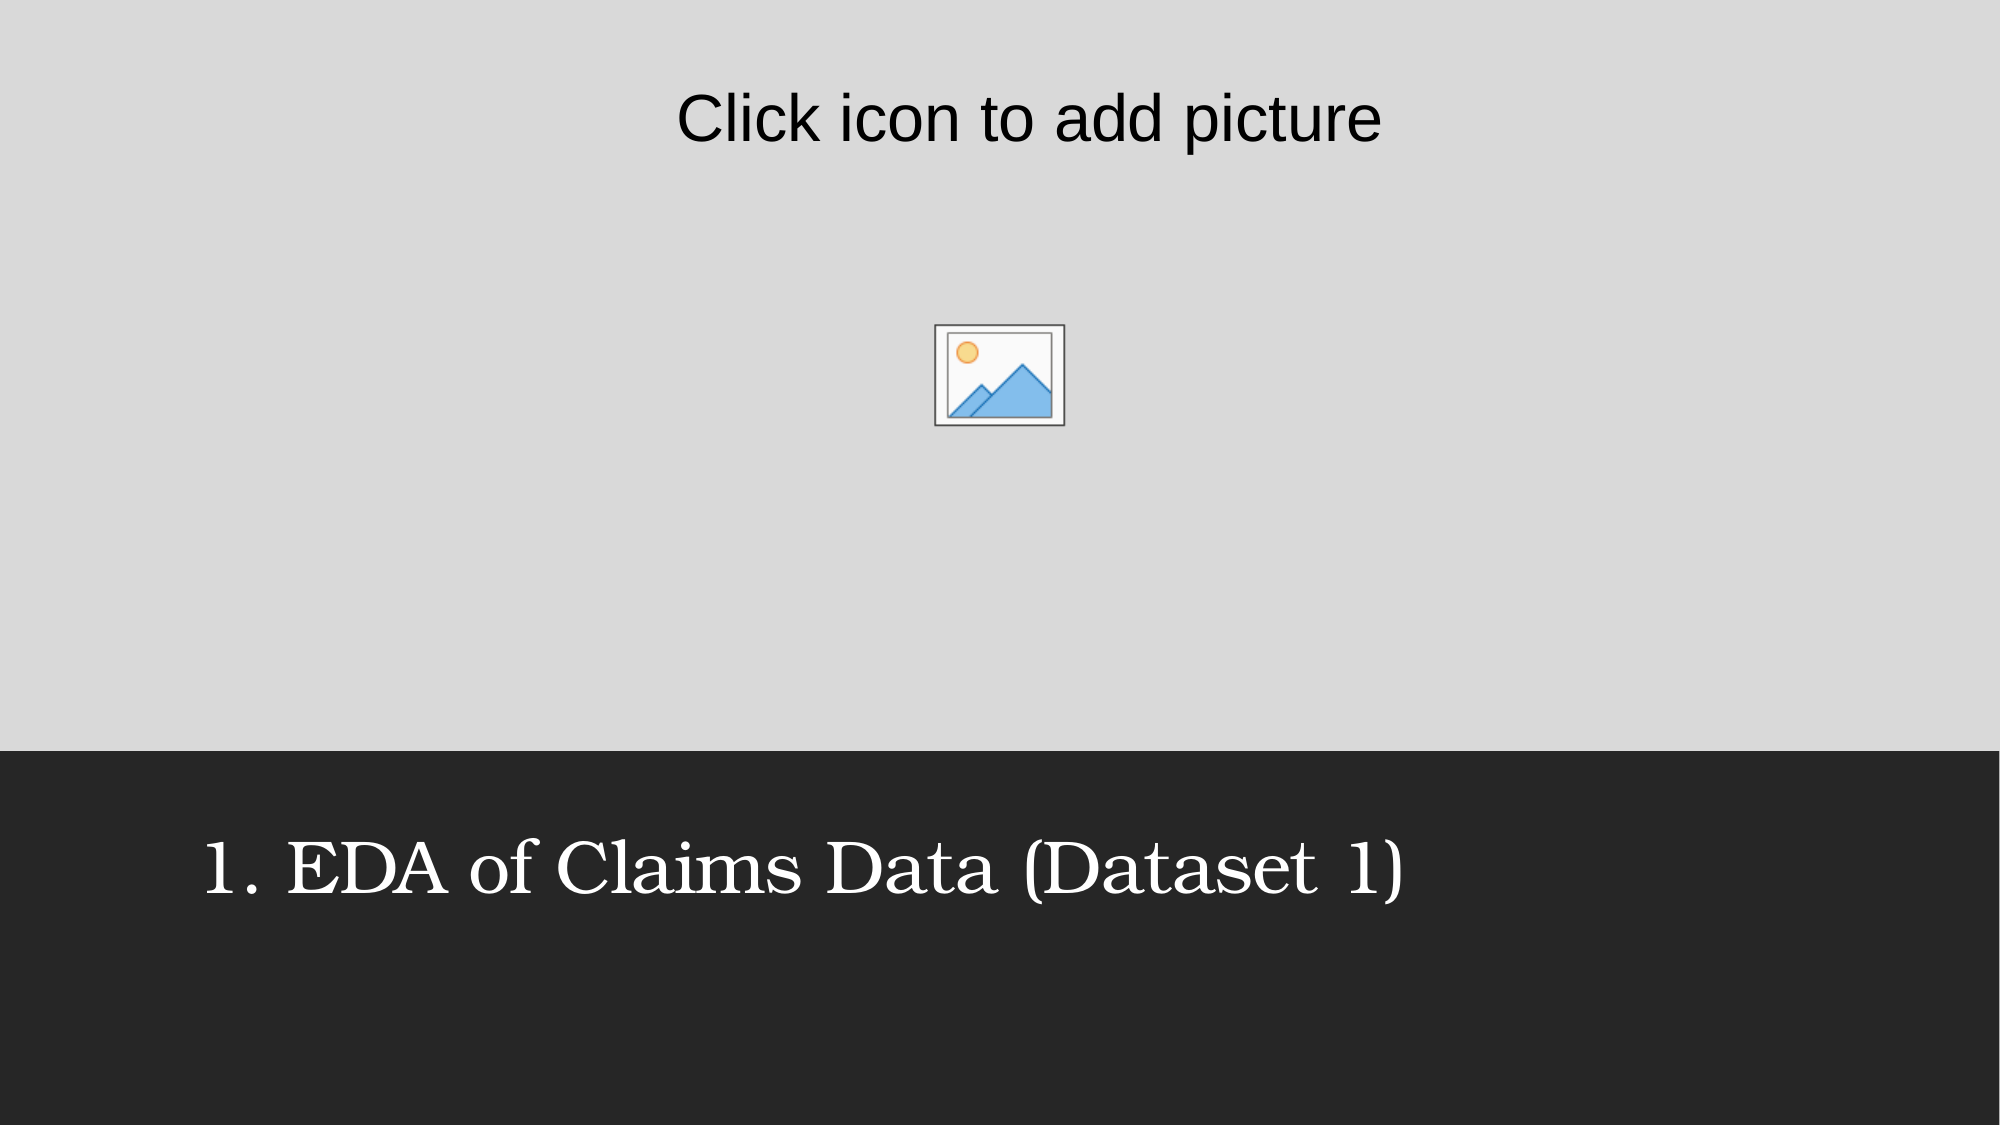

# 1. EDA of Claims Data (Dataset 1)